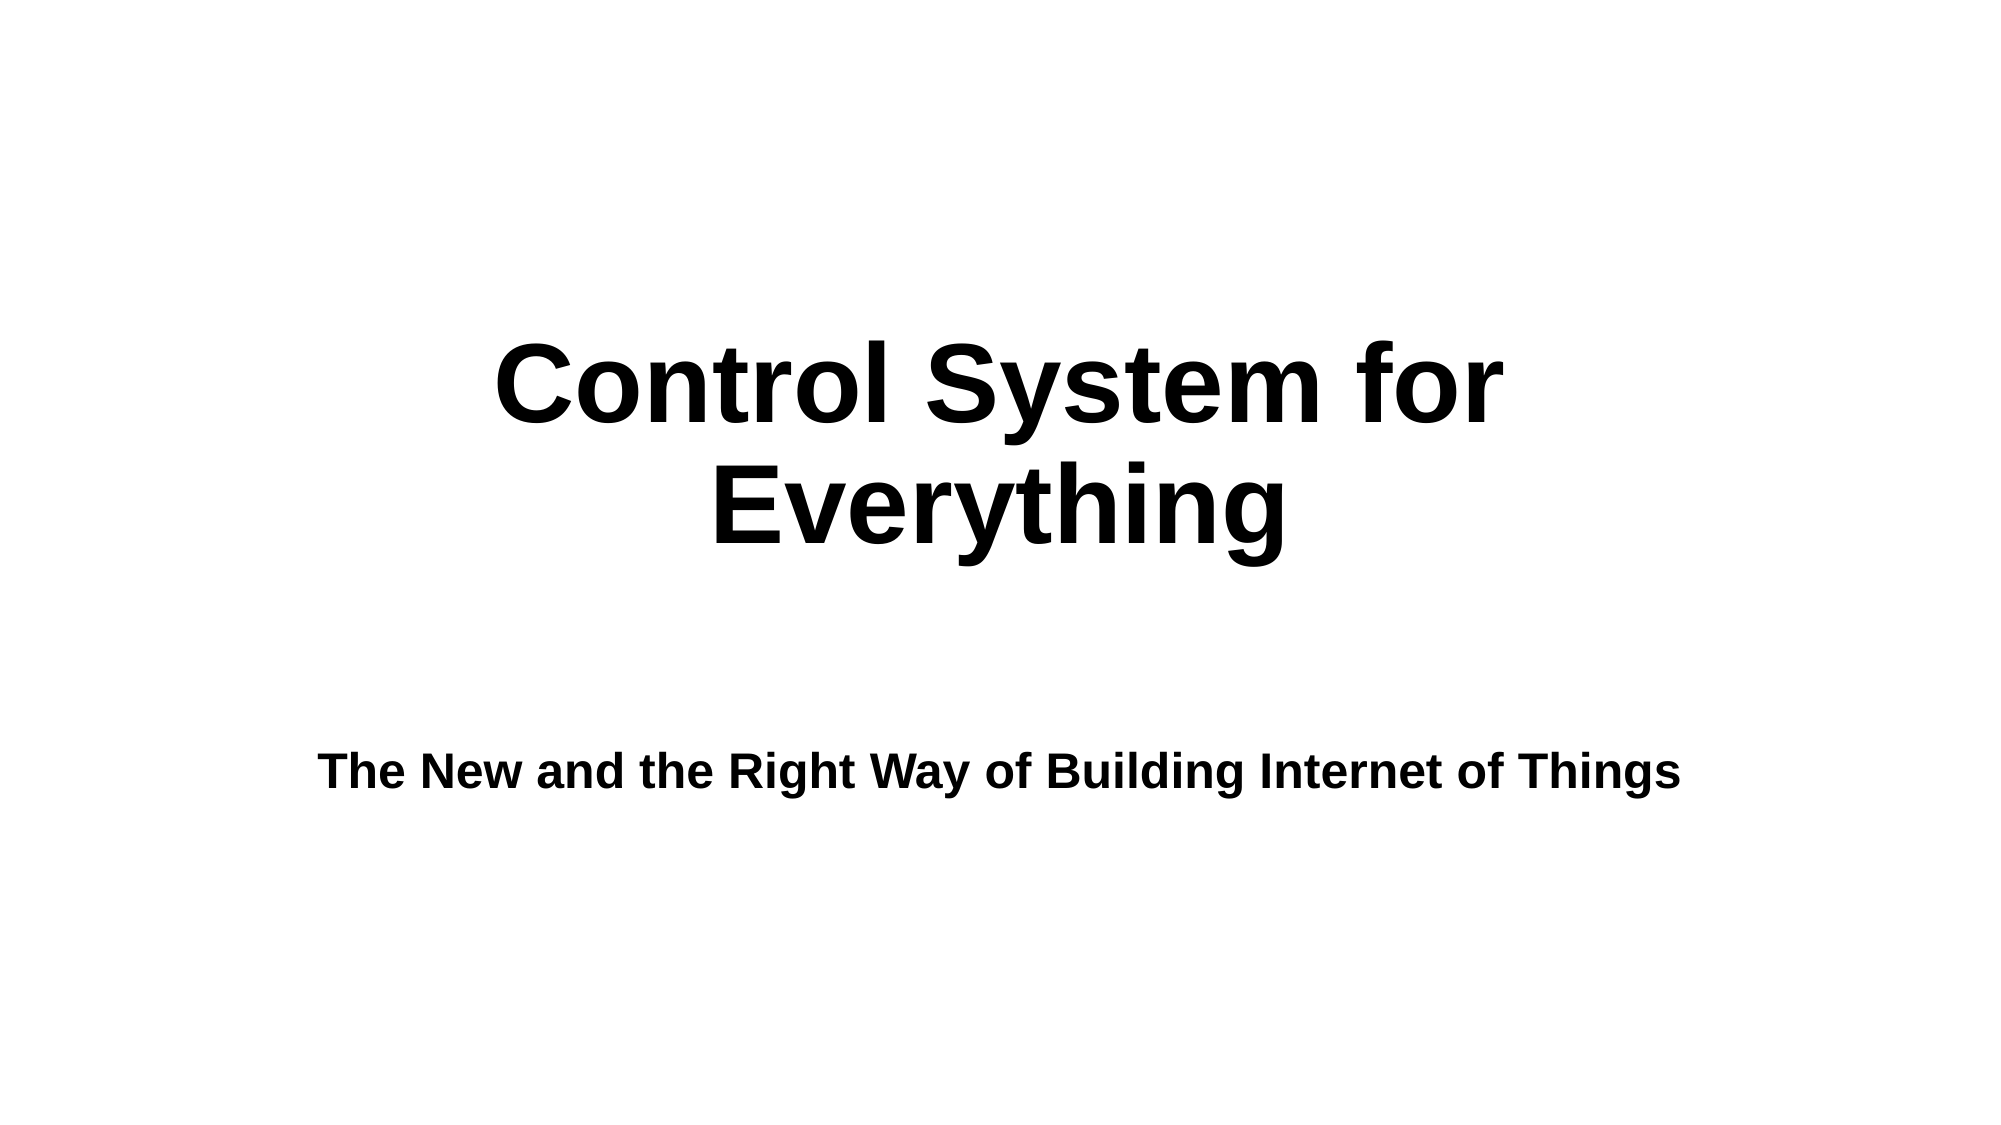

# Control System for Everything
The New and the Right Way of Building Internet of Things